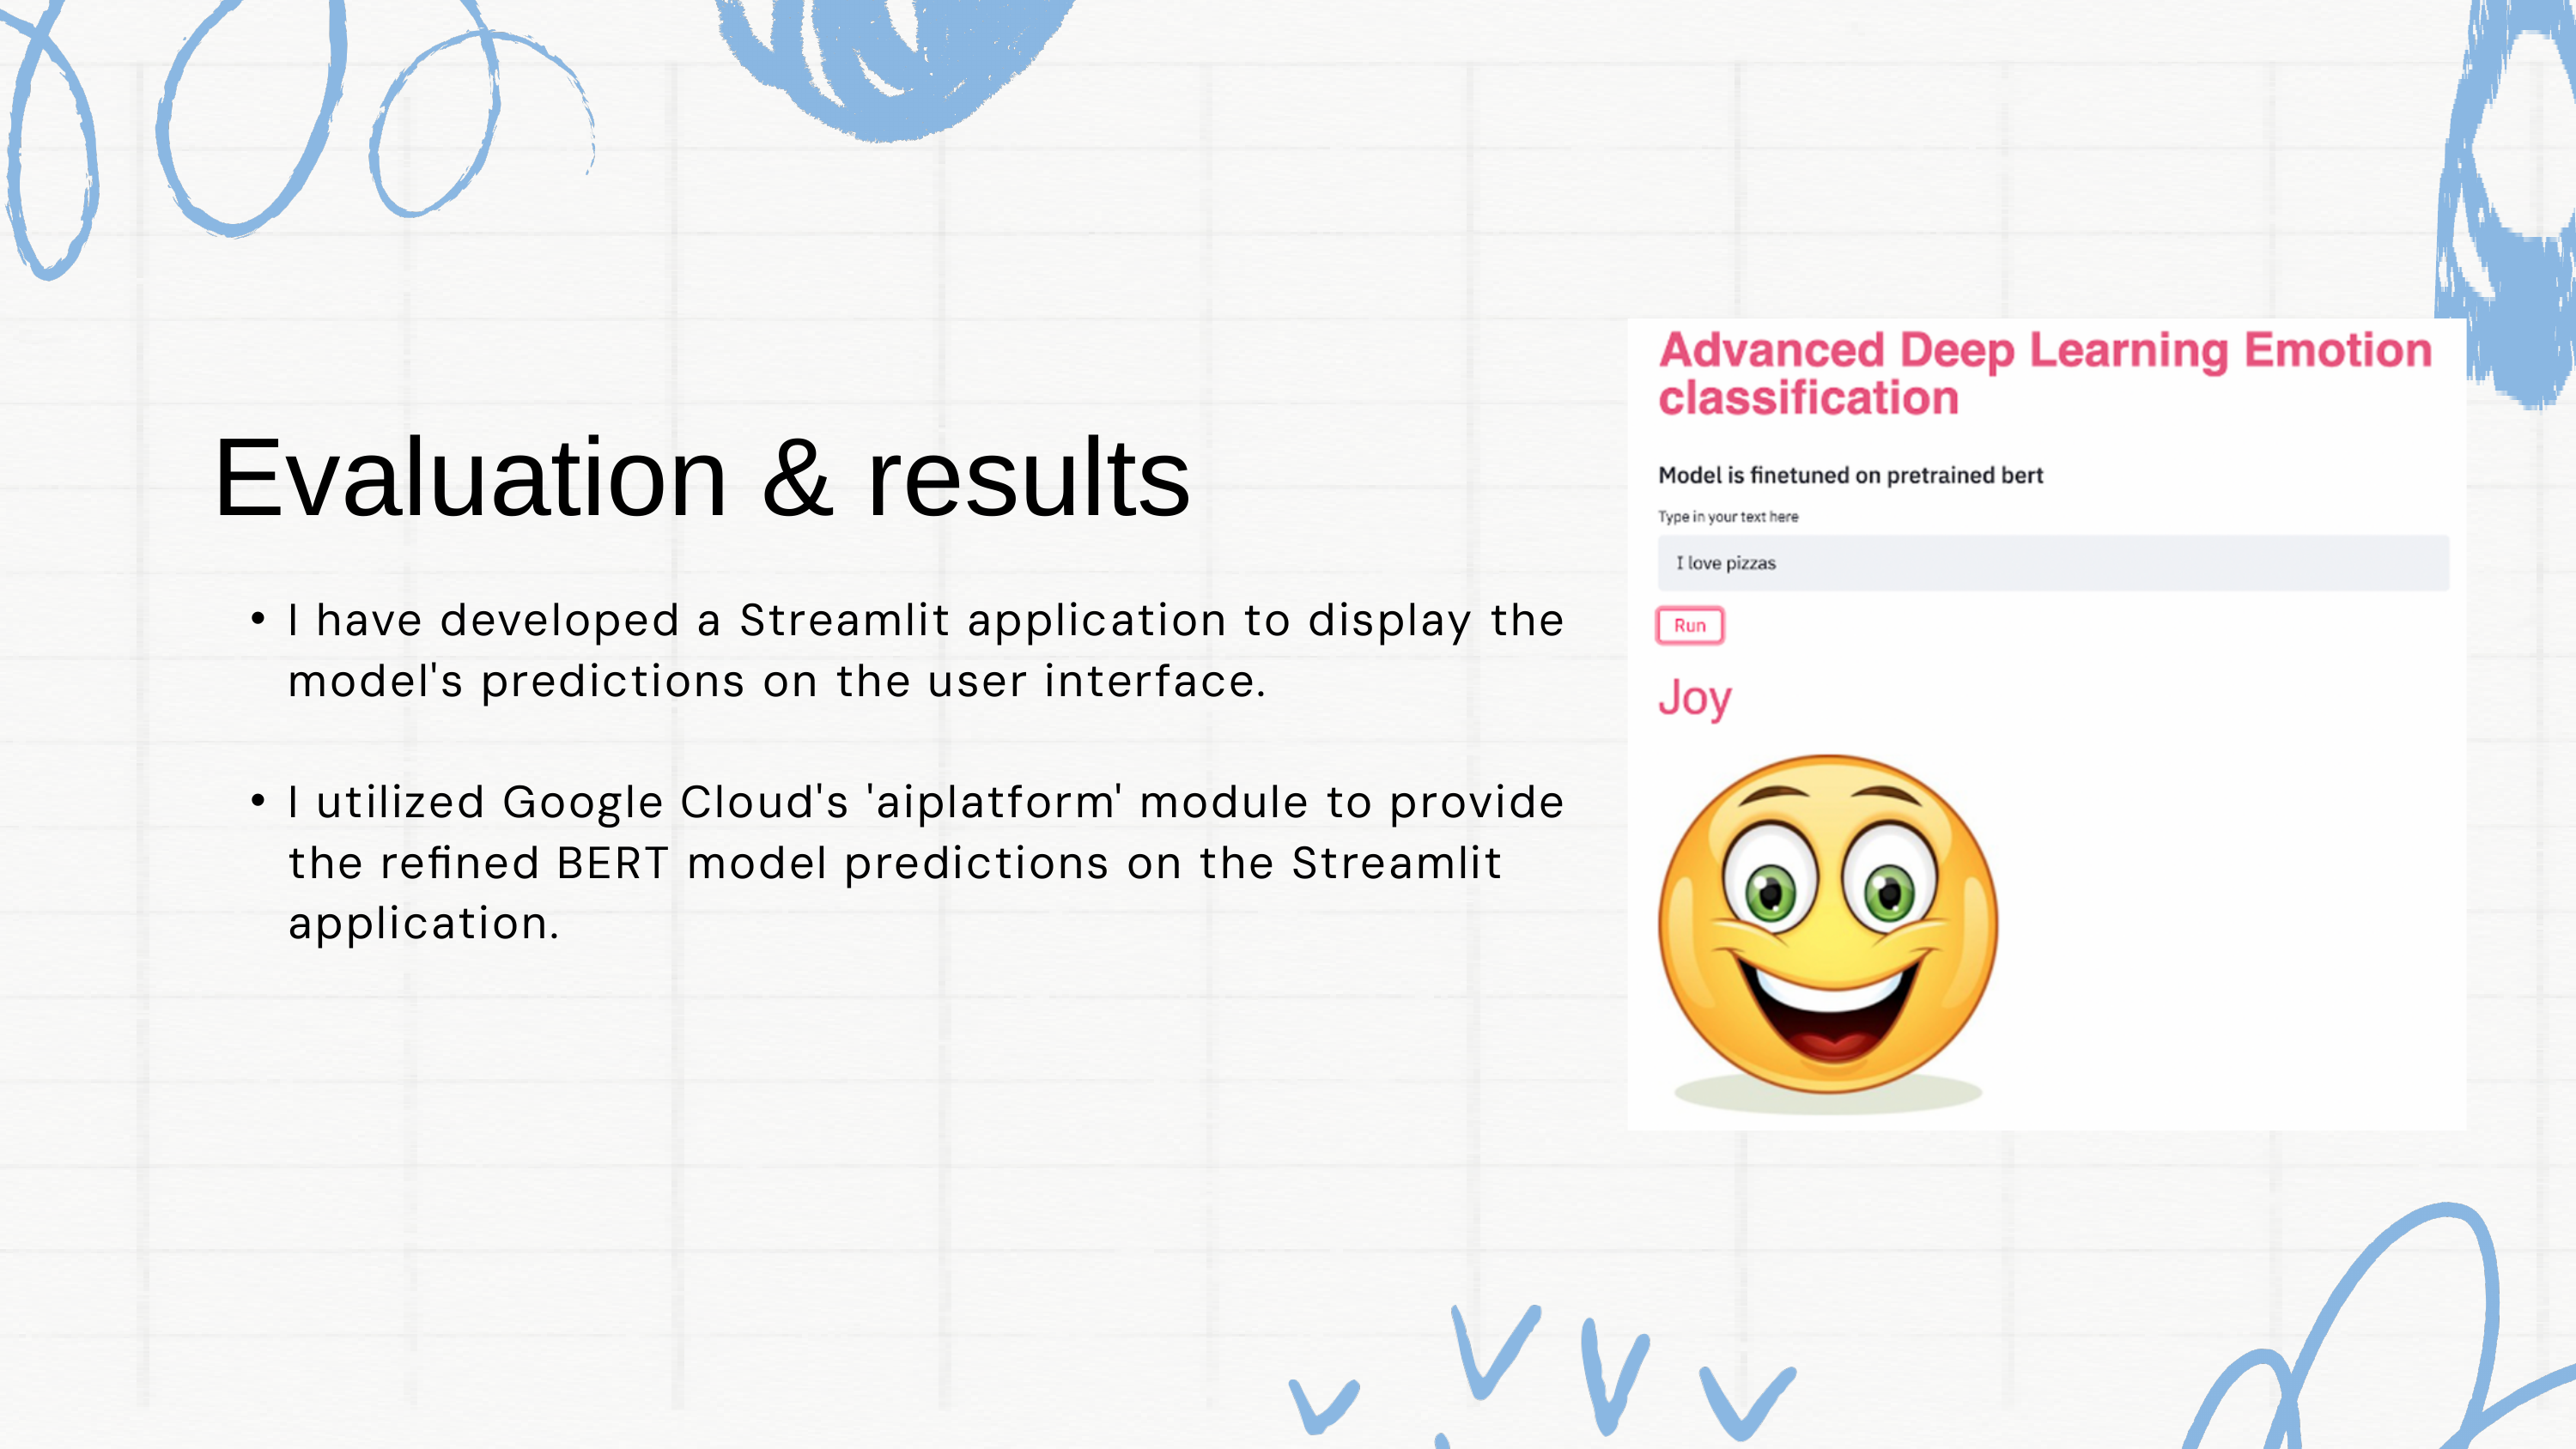

Evaluation & results
I have developed a Streamlit application to display the model's predictions on the user interface.

I utilized Google Cloud's 'aiplatform' module to provide the refined BERT model predictions on the Streamlit application.